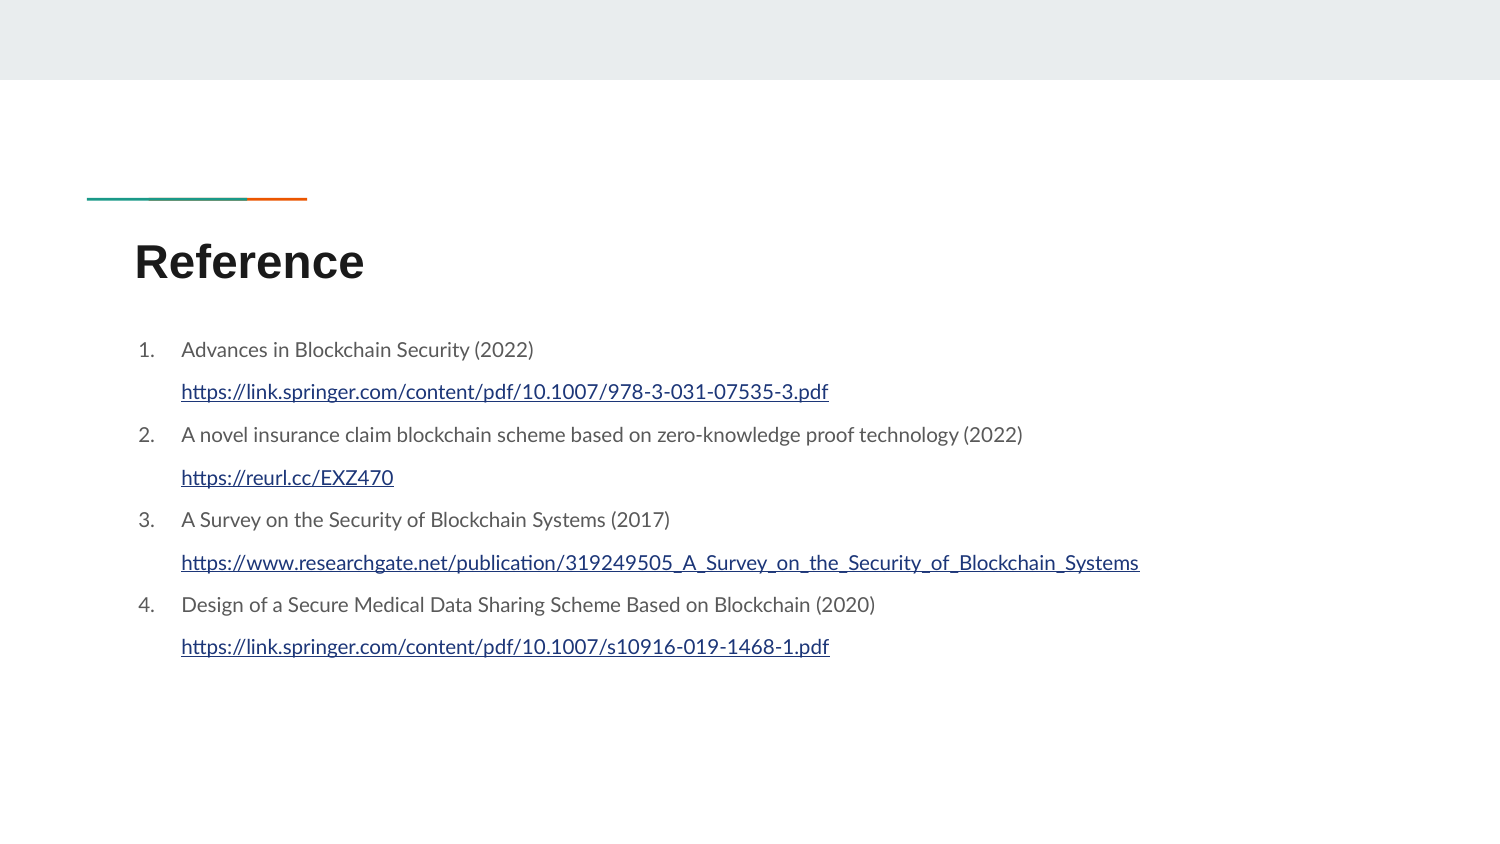

# Reference
Advances in Blockchain Security (2022)
https://link.springer.com/content/pdf/10.1007/978-3-031-07535-3.pdf
A novel insurance claim blockchain scheme based on zero-knowledge proof technology (2022)
https://reurl.cc/EXZ470
A Survey on the Security of Blockchain Systems (2017)
https://www.researchgate.net/publication/319249505_A_Survey_on_the_Security_of_Blockchain_Systems
Design of a Secure Medical Data Sharing Scheme Based on Blockchain (2020)
https://link.springer.com/content/pdf/10.1007/s10916-019-1468-1.pdf